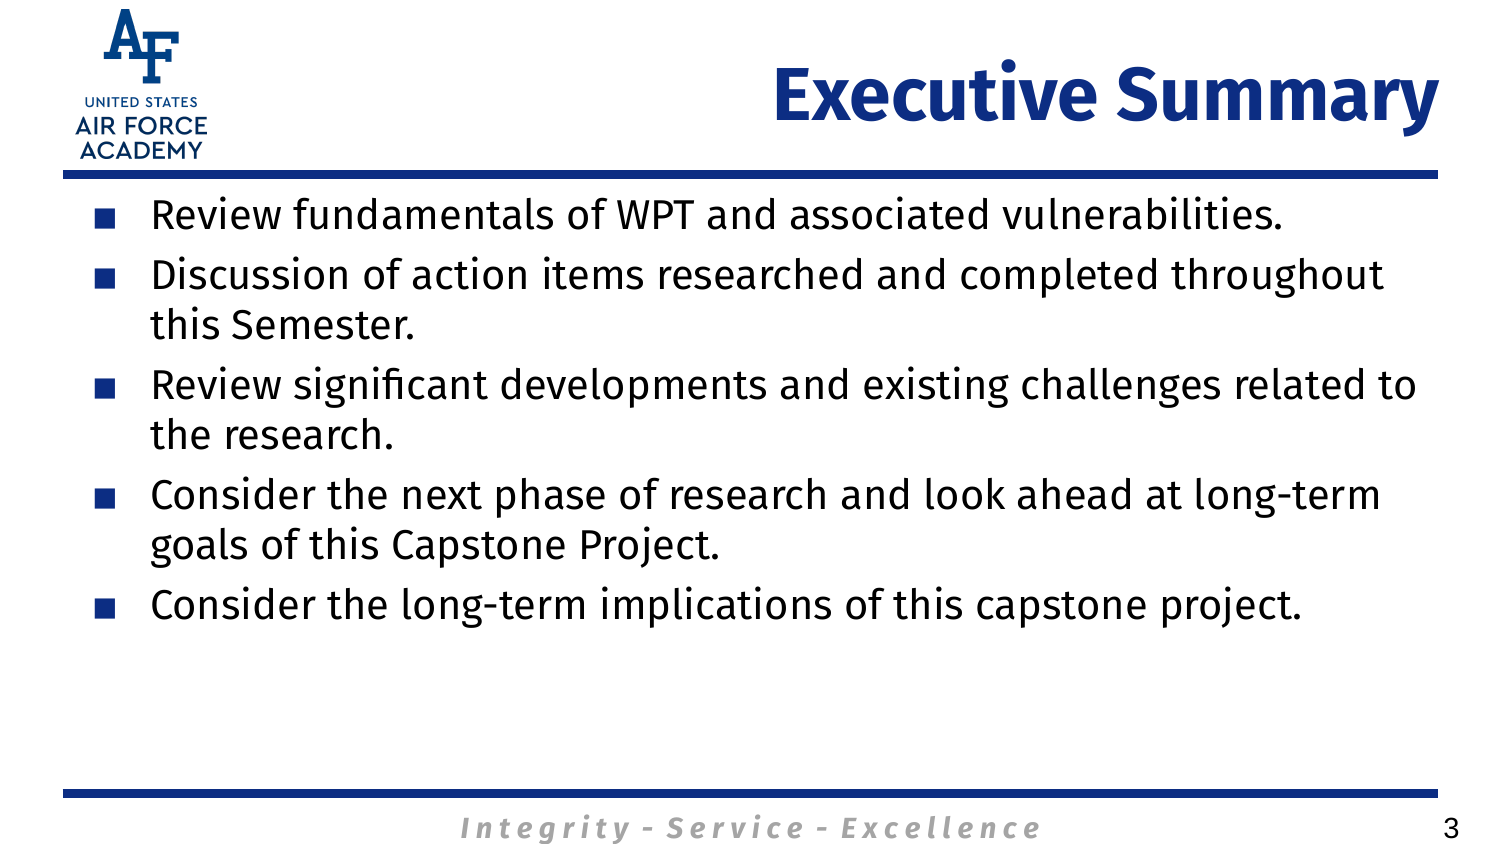

# Executive Summary
Review fundamentals of WPT and associated vulnerabilities.
Discussion of action items researched and completed throughout this Semester.
Review significant developments and existing challenges related to the research.
Consider the next phase of research and look ahead at long-term goals of this Capstone Project.
Consider the long-term implications of this capstone project.
3